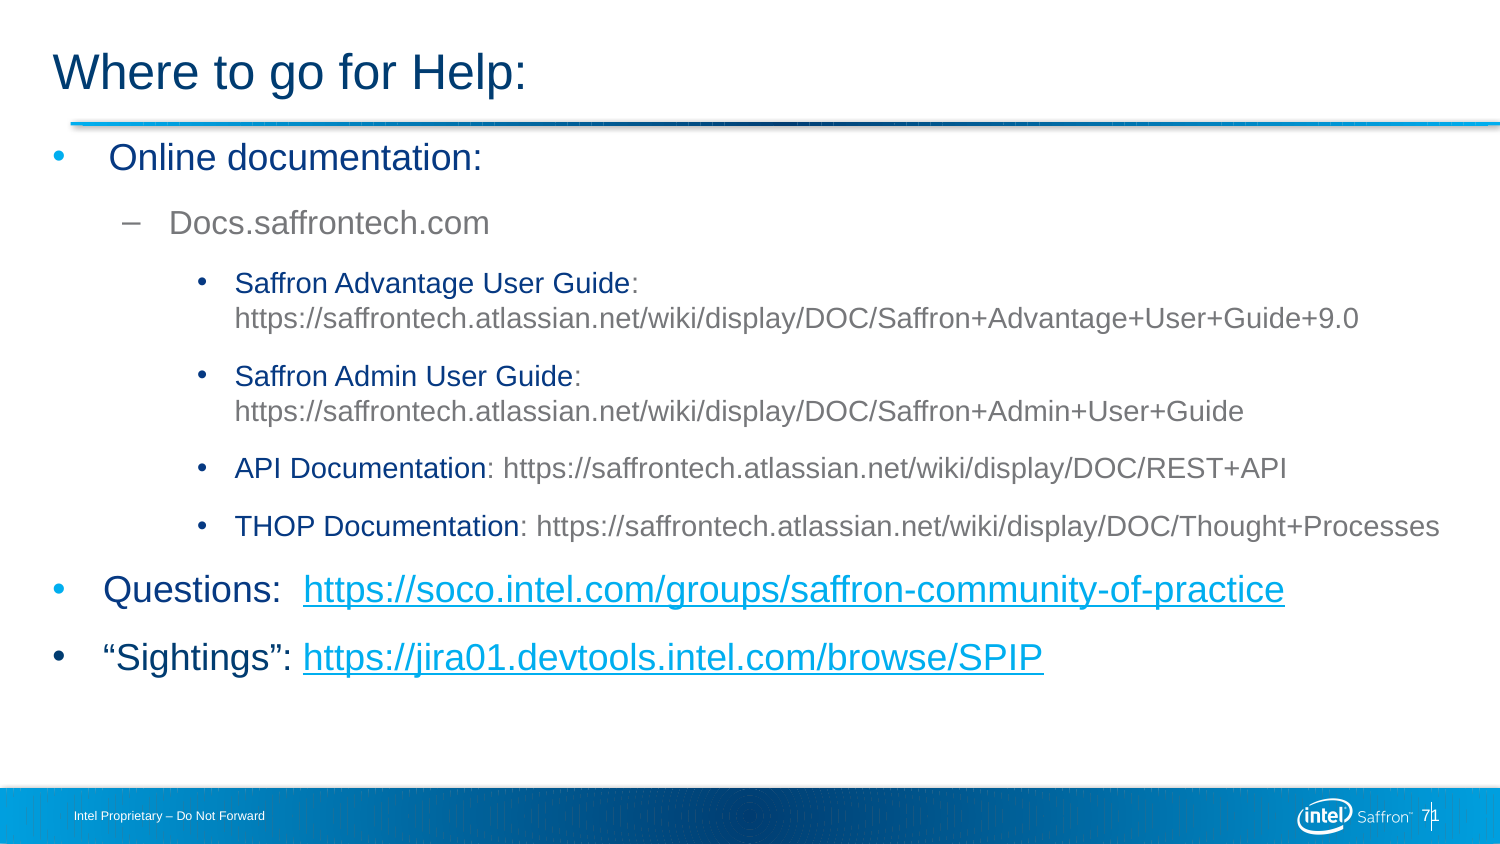

# Where to go for Help:
Online documentation:
Docs.saffrontech.com
Saffron Advantage User Guide: https://saffrontech.atlassian.net/wiki/display/DOC/Saffron+Advantage+User+Guide+9.0
Saffron Admin User Guide: https://saffrontech.atlassian.net/wiki/display/DOC/Saffron+Admin+User+Guide
API Documentation: https://saffrontech.atlassian.net/wiki/display/DOC/REST+API
THOP Documentation: https://saffrontech.atlassian.net/wiki/display/DOC/Thought+Processes
Questions:  https://soco.intel.com/groups/saffron-community-of-practice
“Sightings”: https://jira01.devtools.intel.com/browse/SPIP